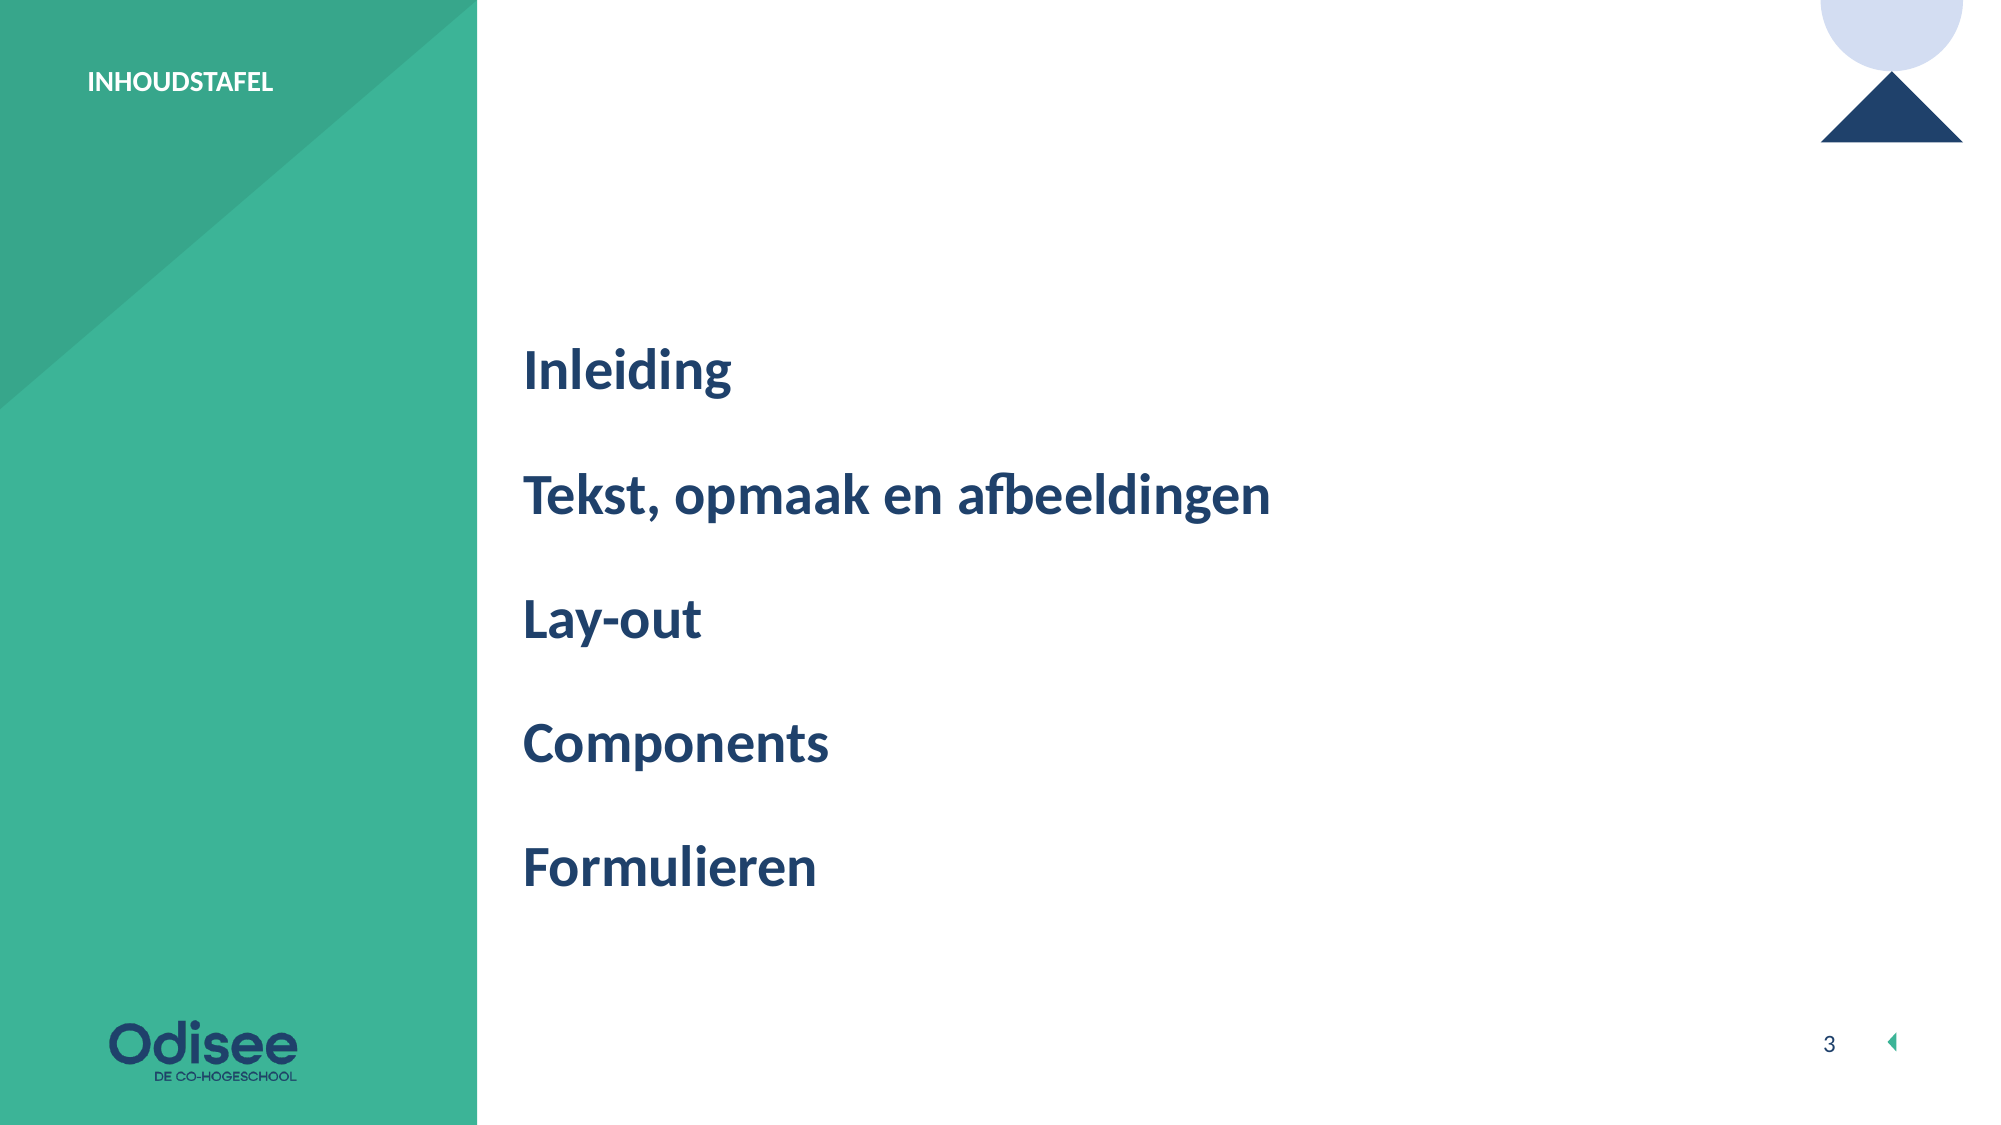

Inleiding

Tekst, opmaak en afbeeldingen

Lay-out

Components

Formulieren

3